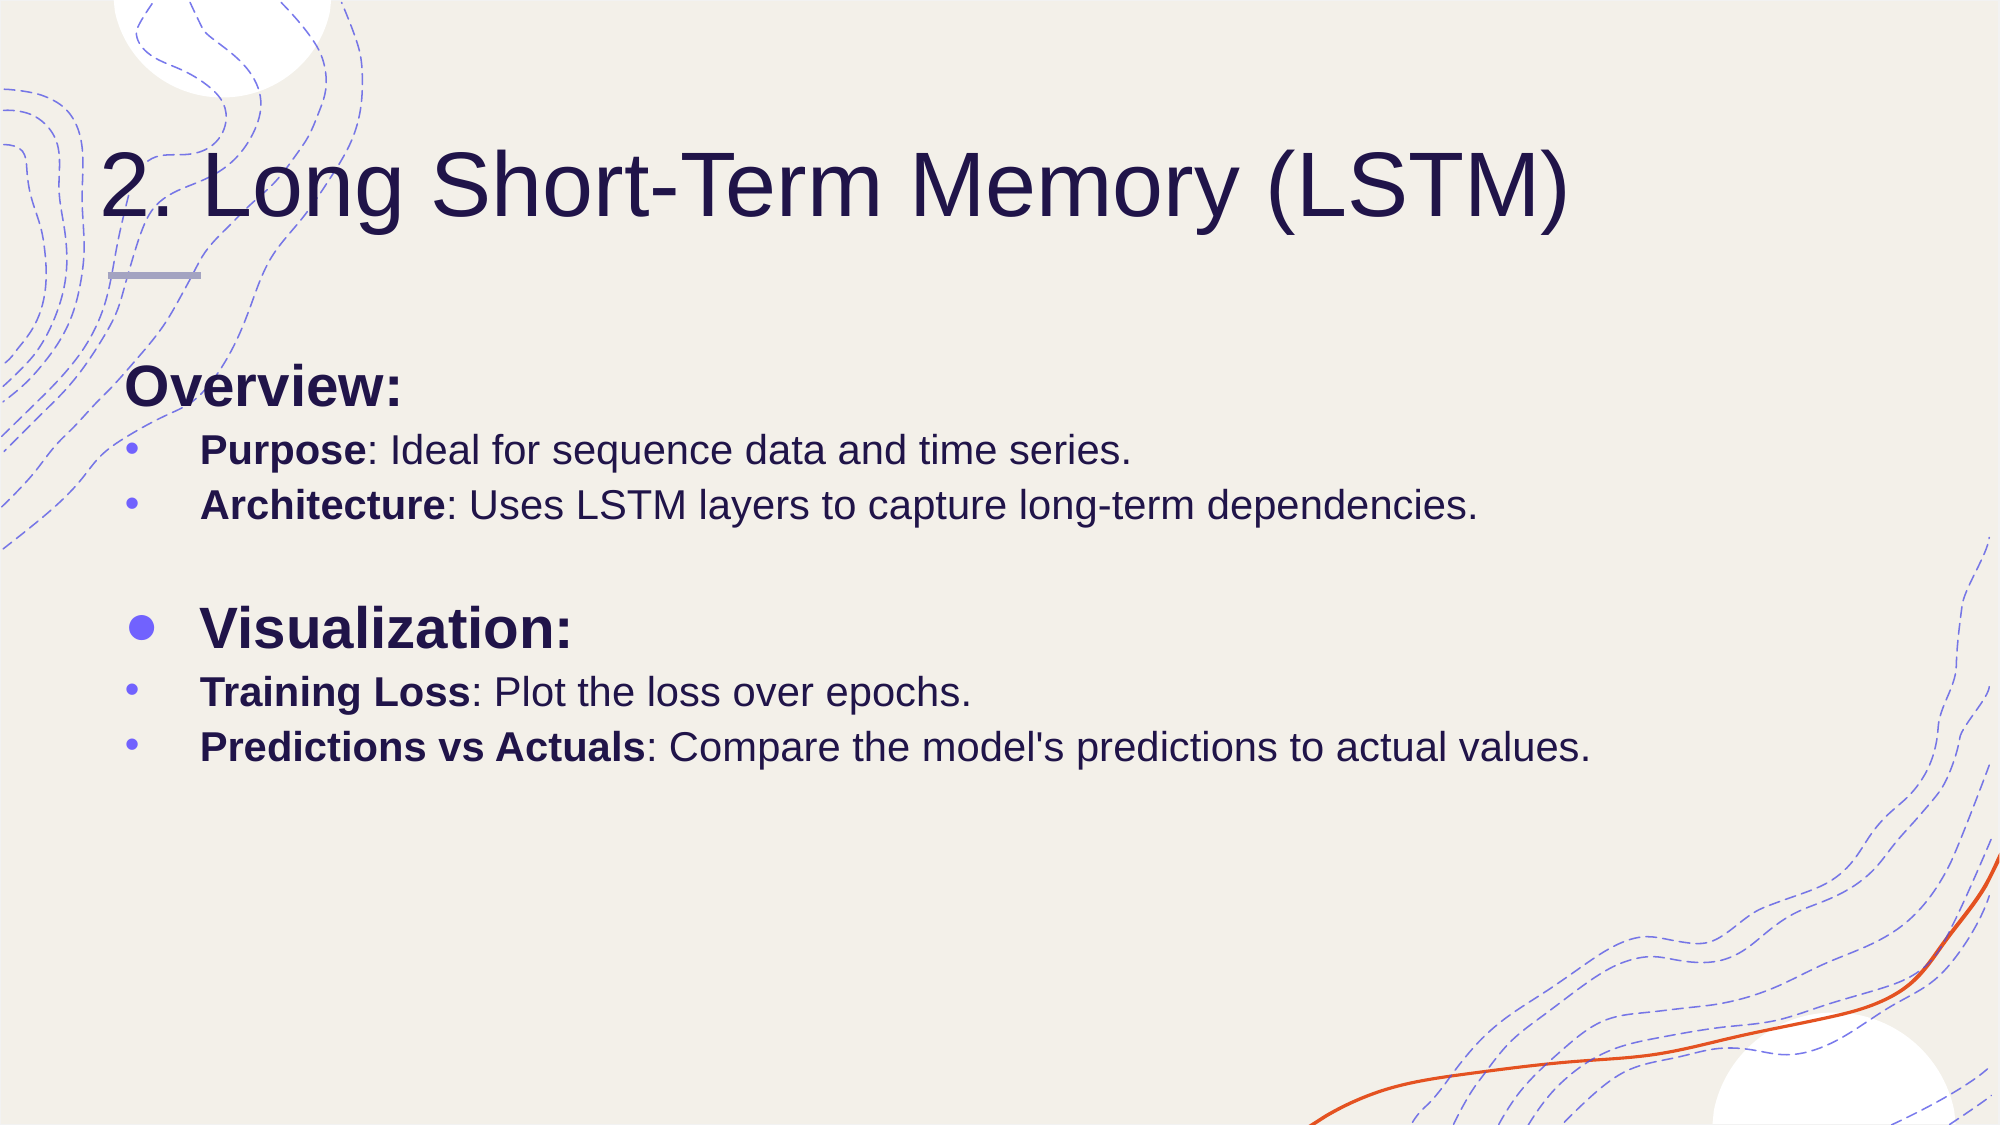

# 2. Long Short-Term Memory (LSTM)
Overview:
Purpose: Ideal for sequence data and time series.
Architecture: Uses LSTM layers to capture long-term dependencies.

Visualization:
Training Loss: Plot the loss over epochs.
Predictions vs Actuals: Compare the model's predictions to actual values.